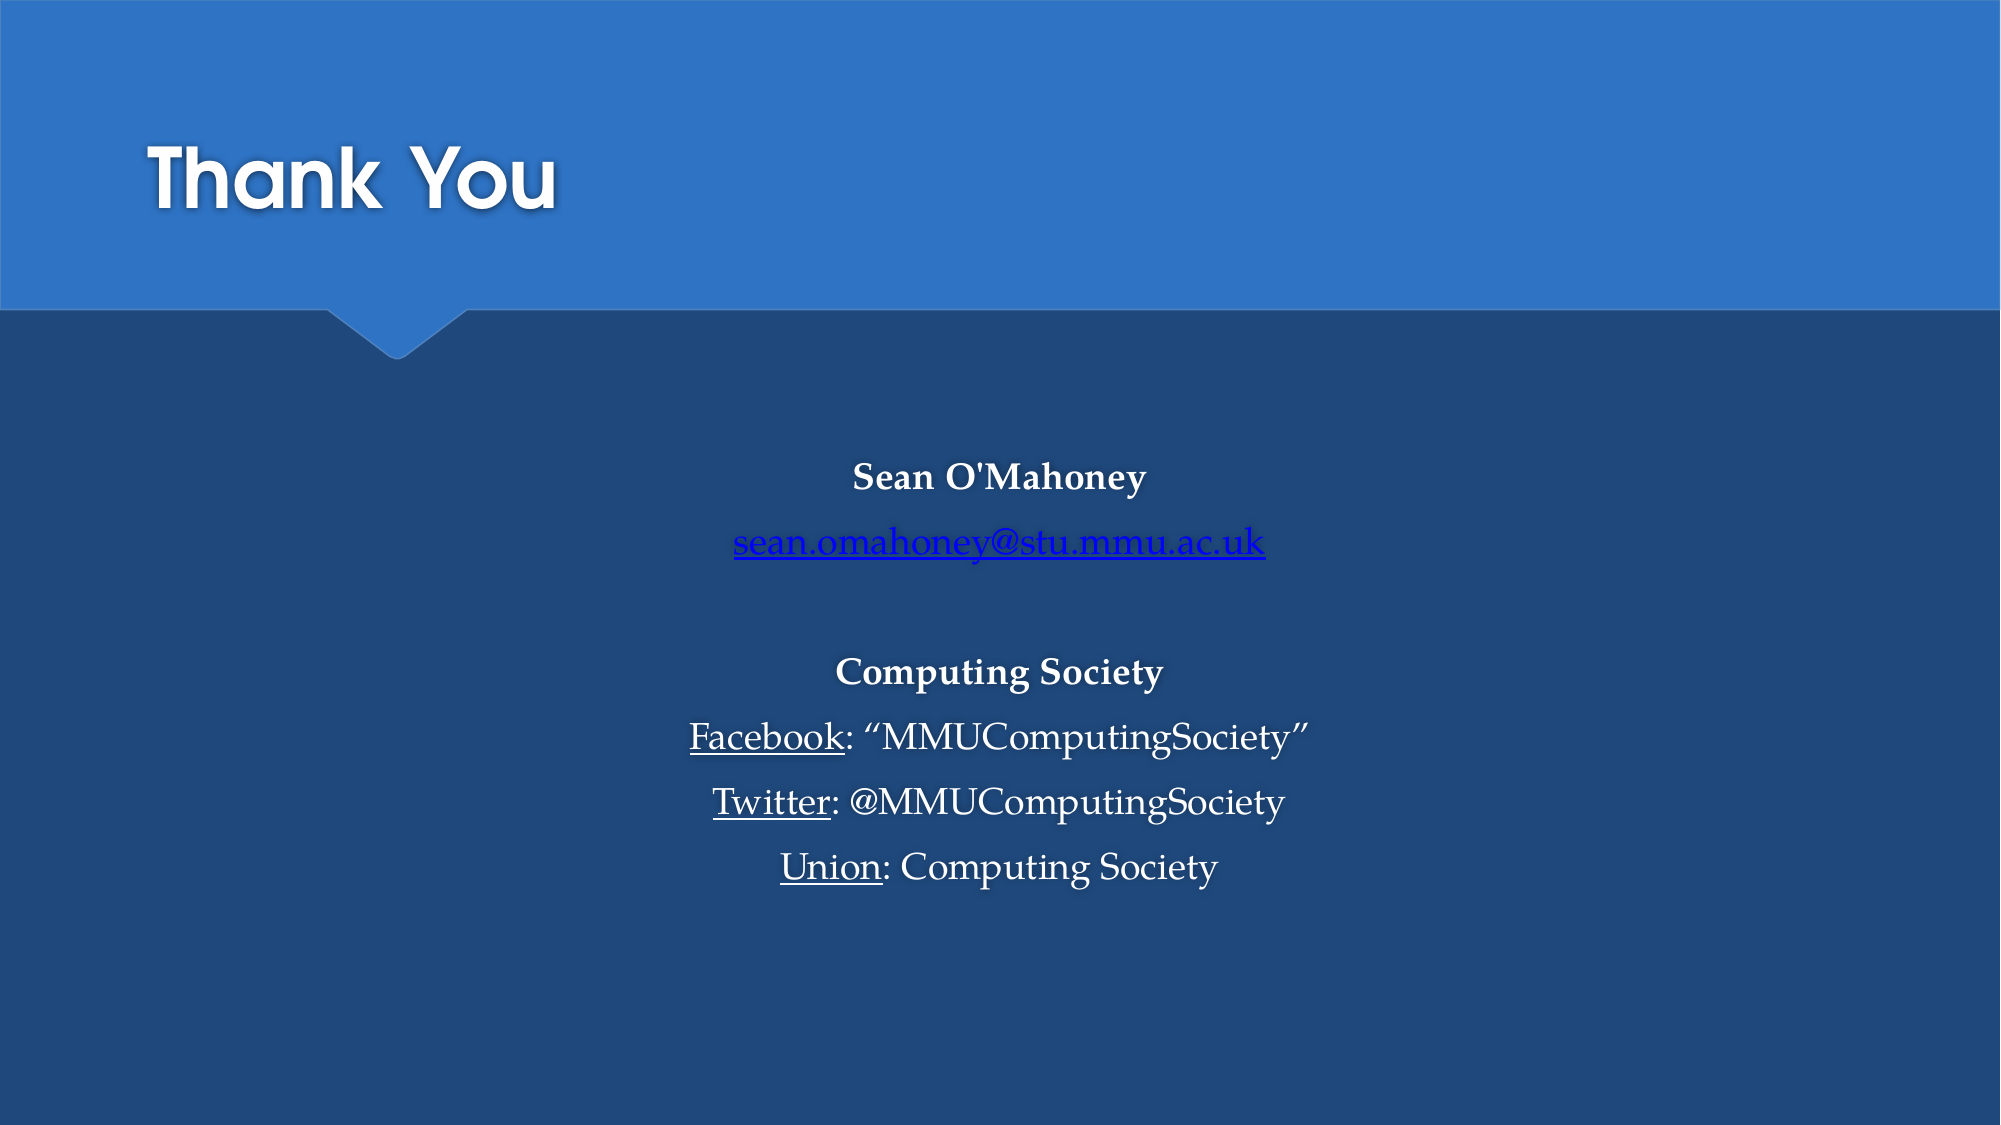

# Thank You
Sean O'Mahoney
sean.omahoney@stu.mmu.ac.uk

Computing Society
Facebook: “MMUComputingSociety”
Twitter: @MMUComputingSociety
Union: Computing Society